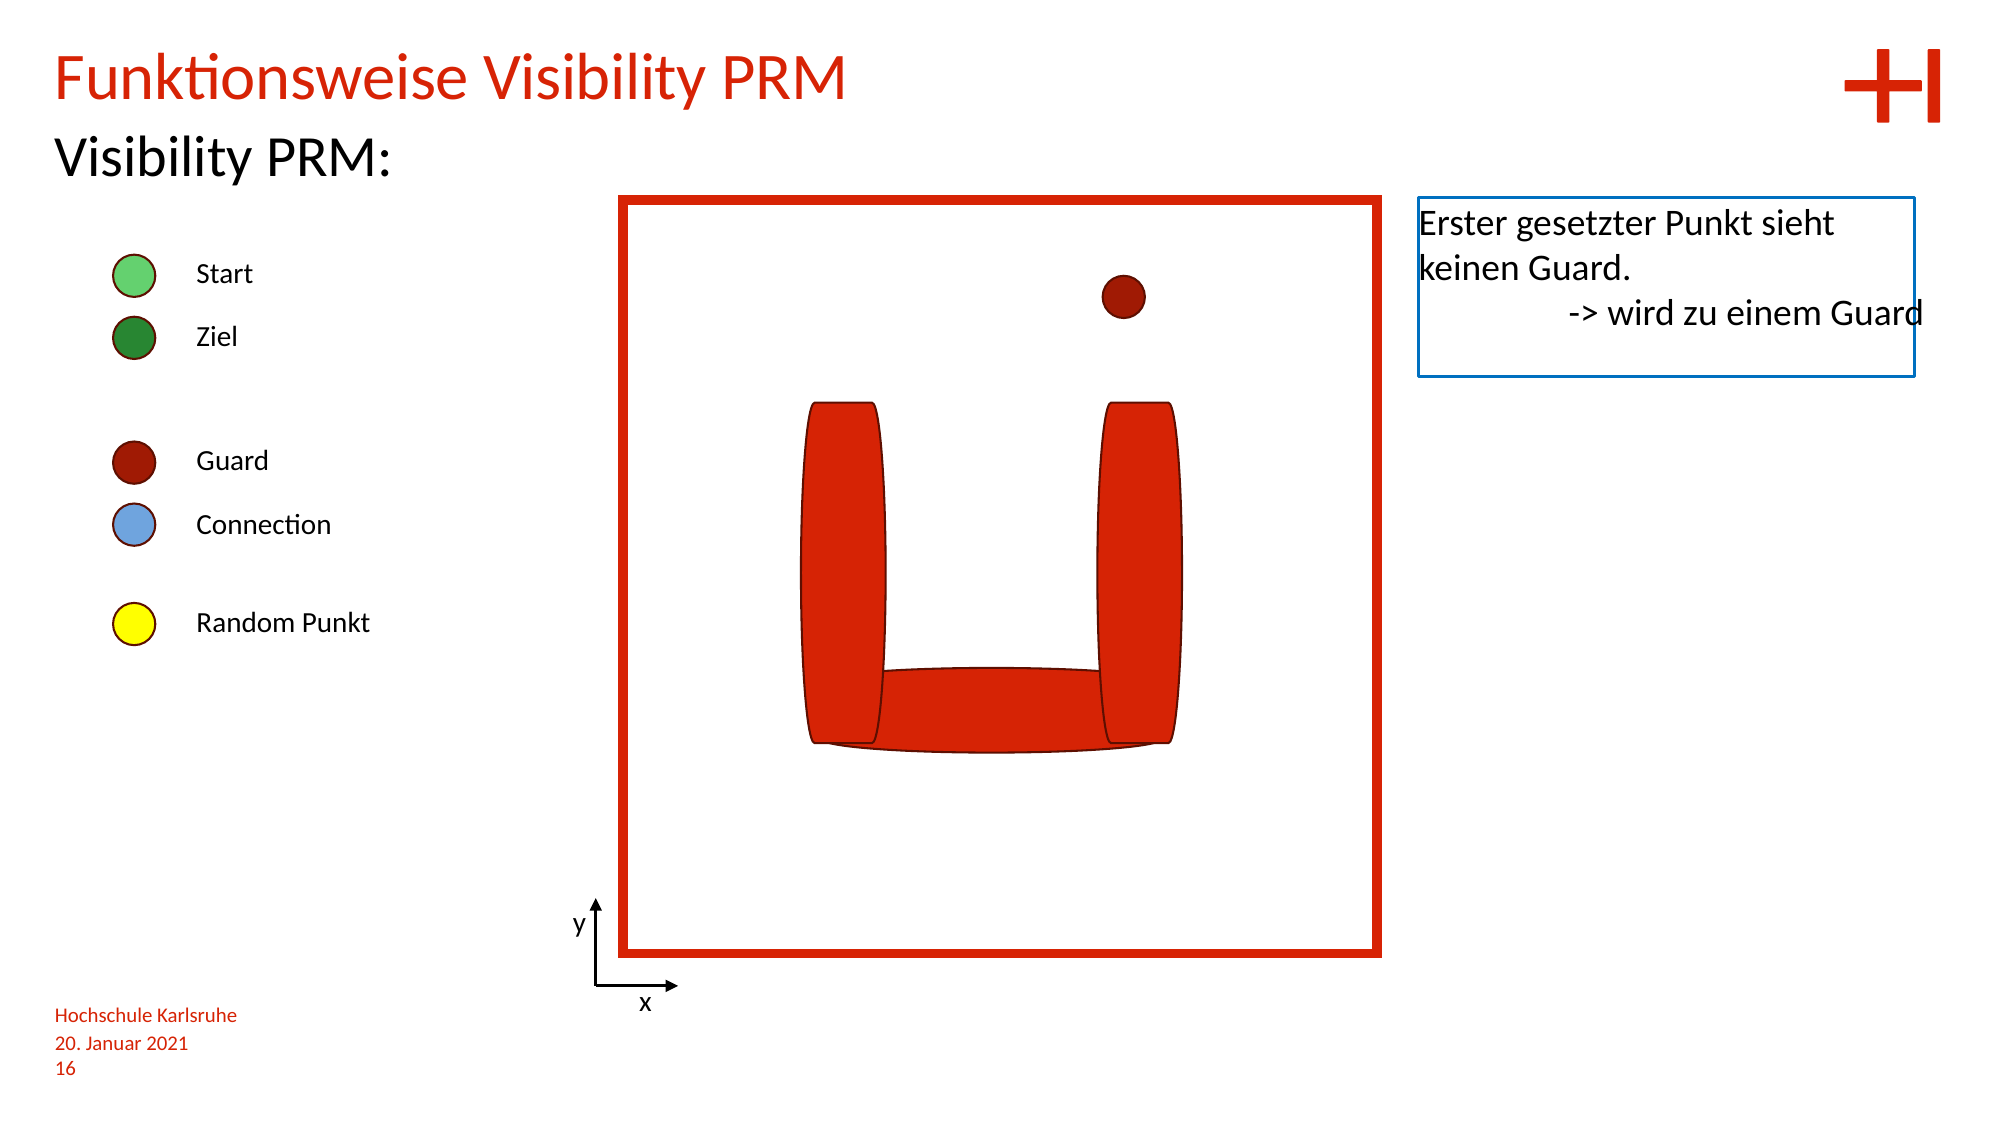

Funktionsweise Visibility PRM
Visibility PRM:

Erster gesetzter Punkt sieht
keinen Guard.
	-> wird zu einem Guard

Start

Ziel

Guard

Connection

Random Punkt

y
x
Hochschule Karlsruhe
20. Januar 2021
16